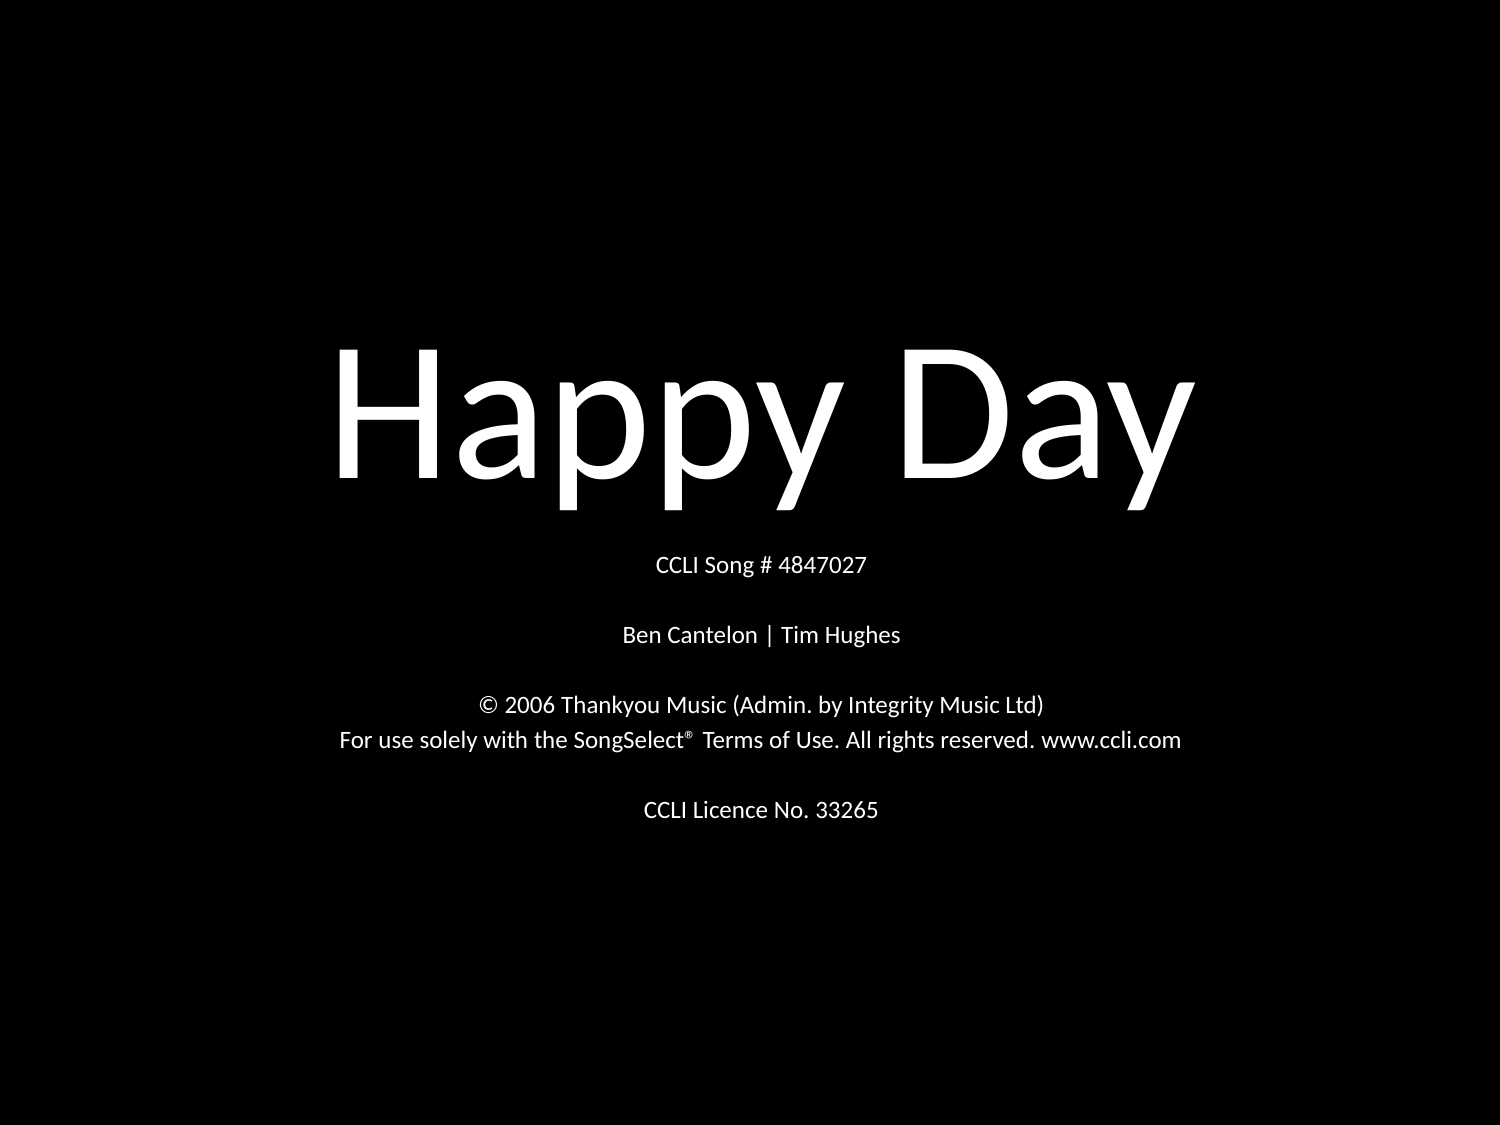

Happy Day
CCLI Song # 4847027

Ben Cantelon | Tim Hughes

© 2006 Thankyou Music (Admin. by Integrity Music Ltd)
For use solely with the SongSelect® Terms of Use. All rights reserved. www.ccli.com

CCLI Licence No. 33265